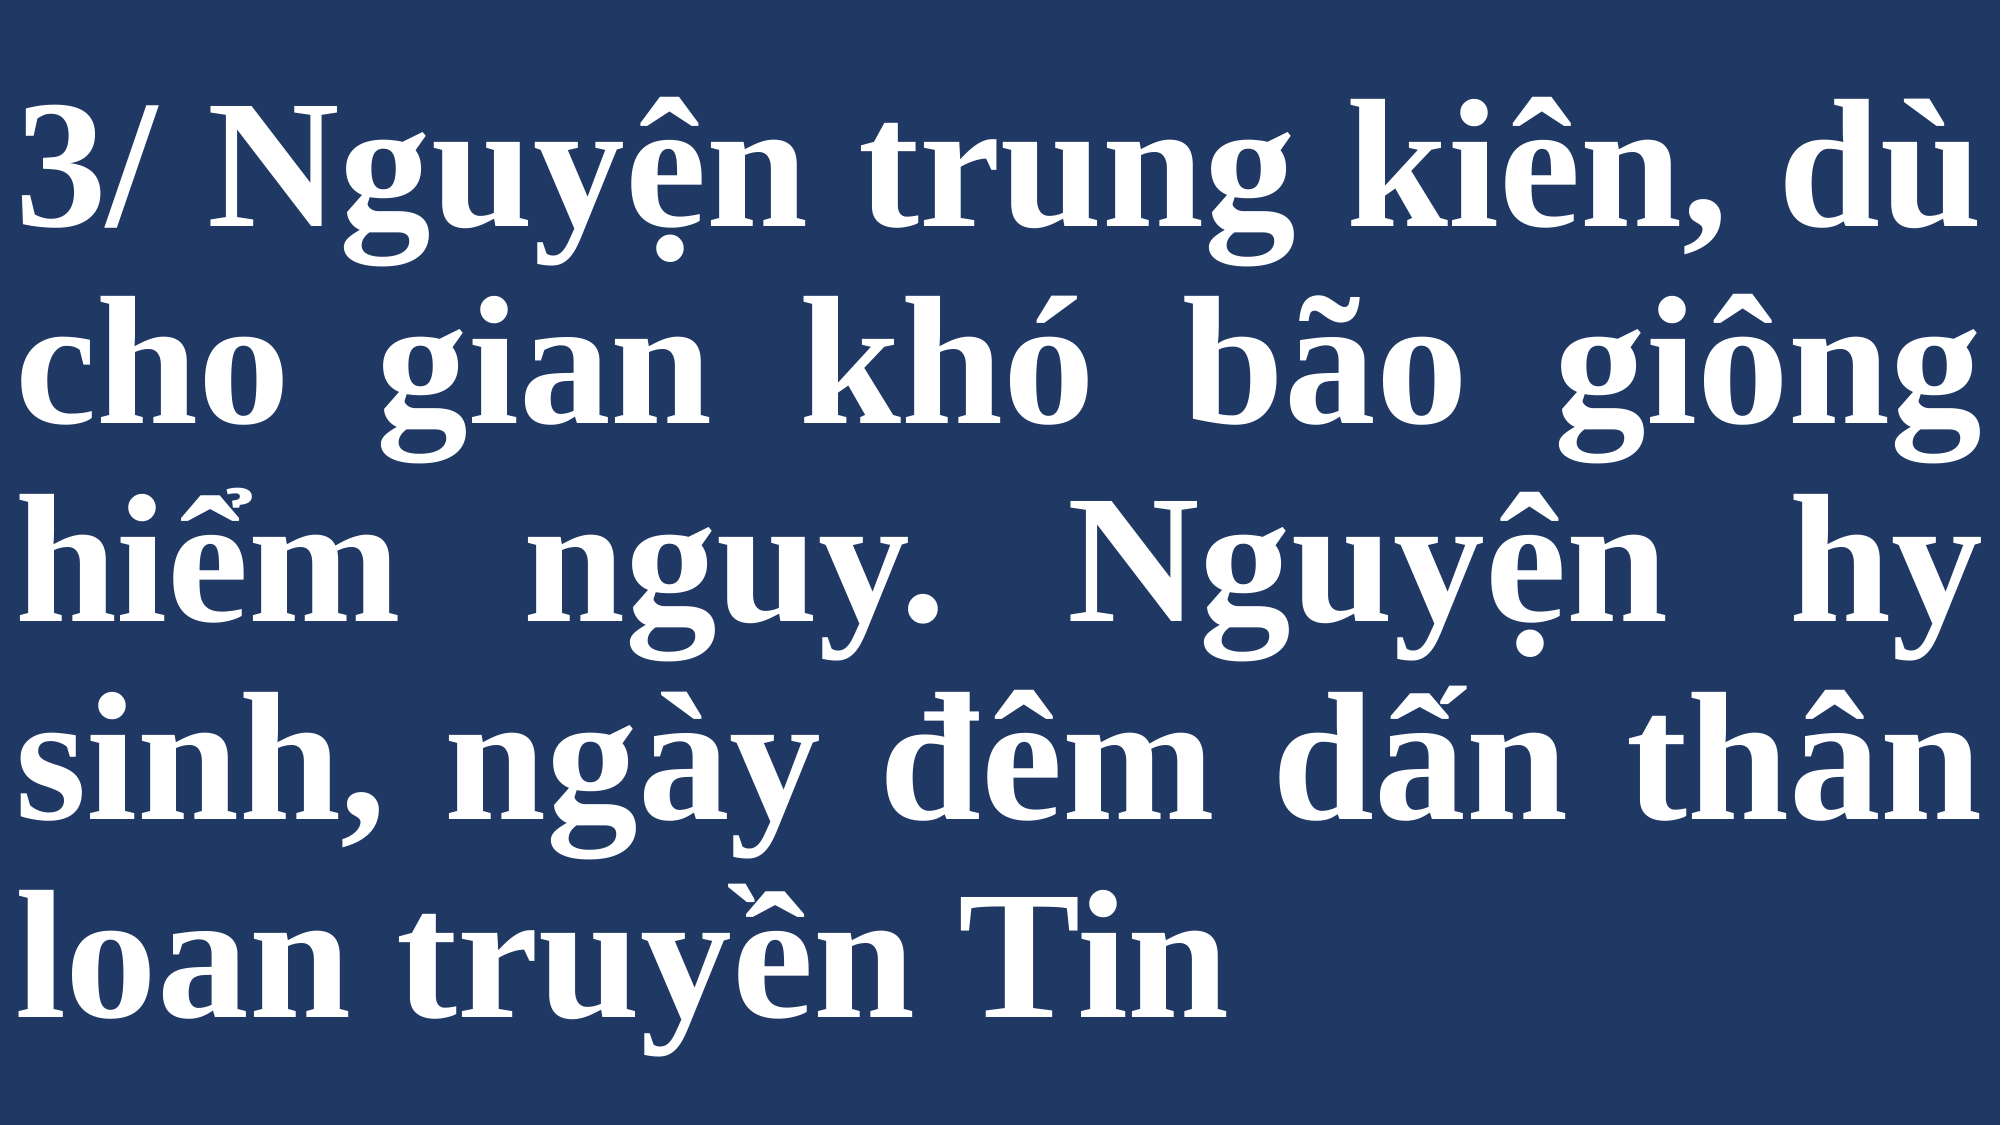

# 3/ Nguyện trung kiên, dù cho gian khó bão giông hiểm nguy. Nguyện hy sinh, ngày đêm dấn thân loan truyền Tin